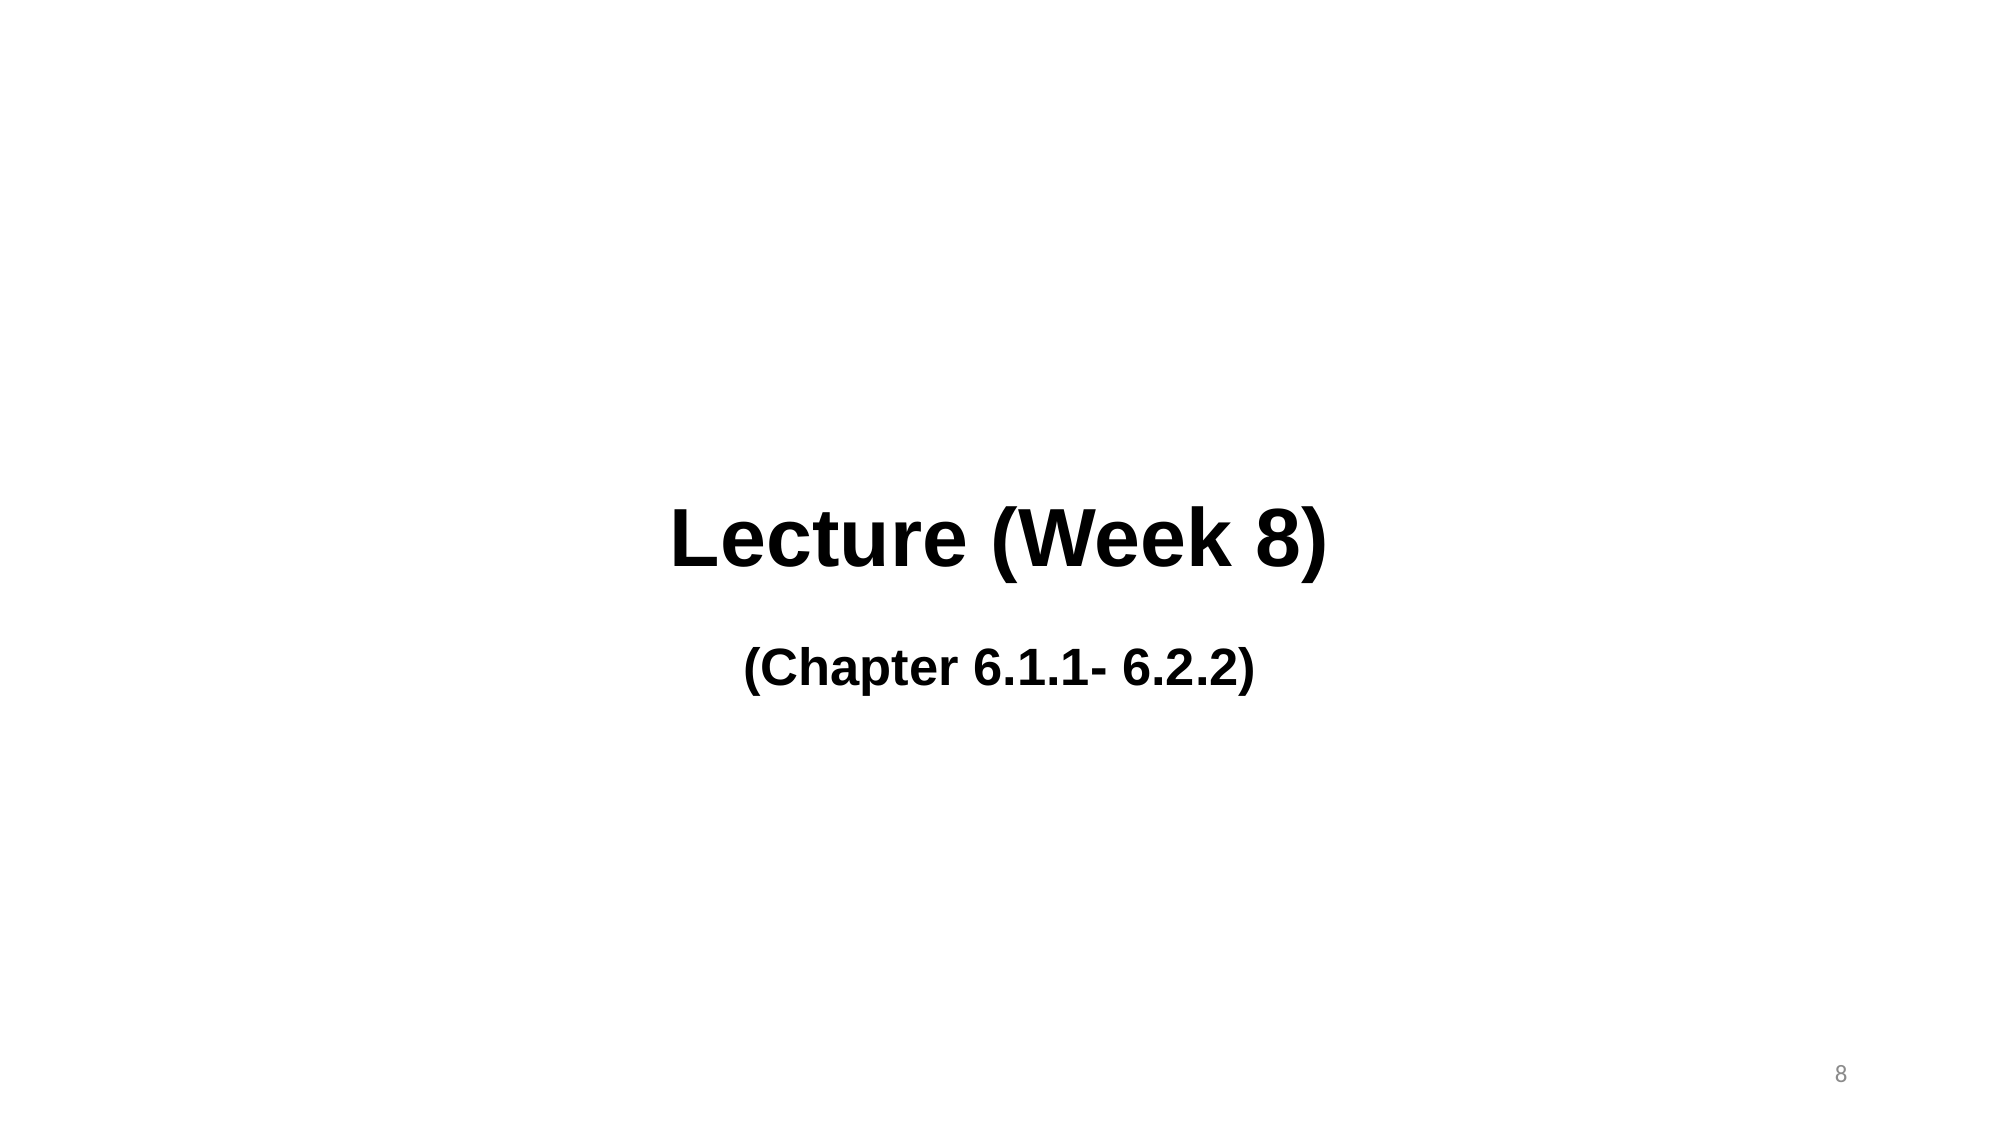

# Lecture (Week 8) (Chapter 6.1.1- 6.2.2)
8